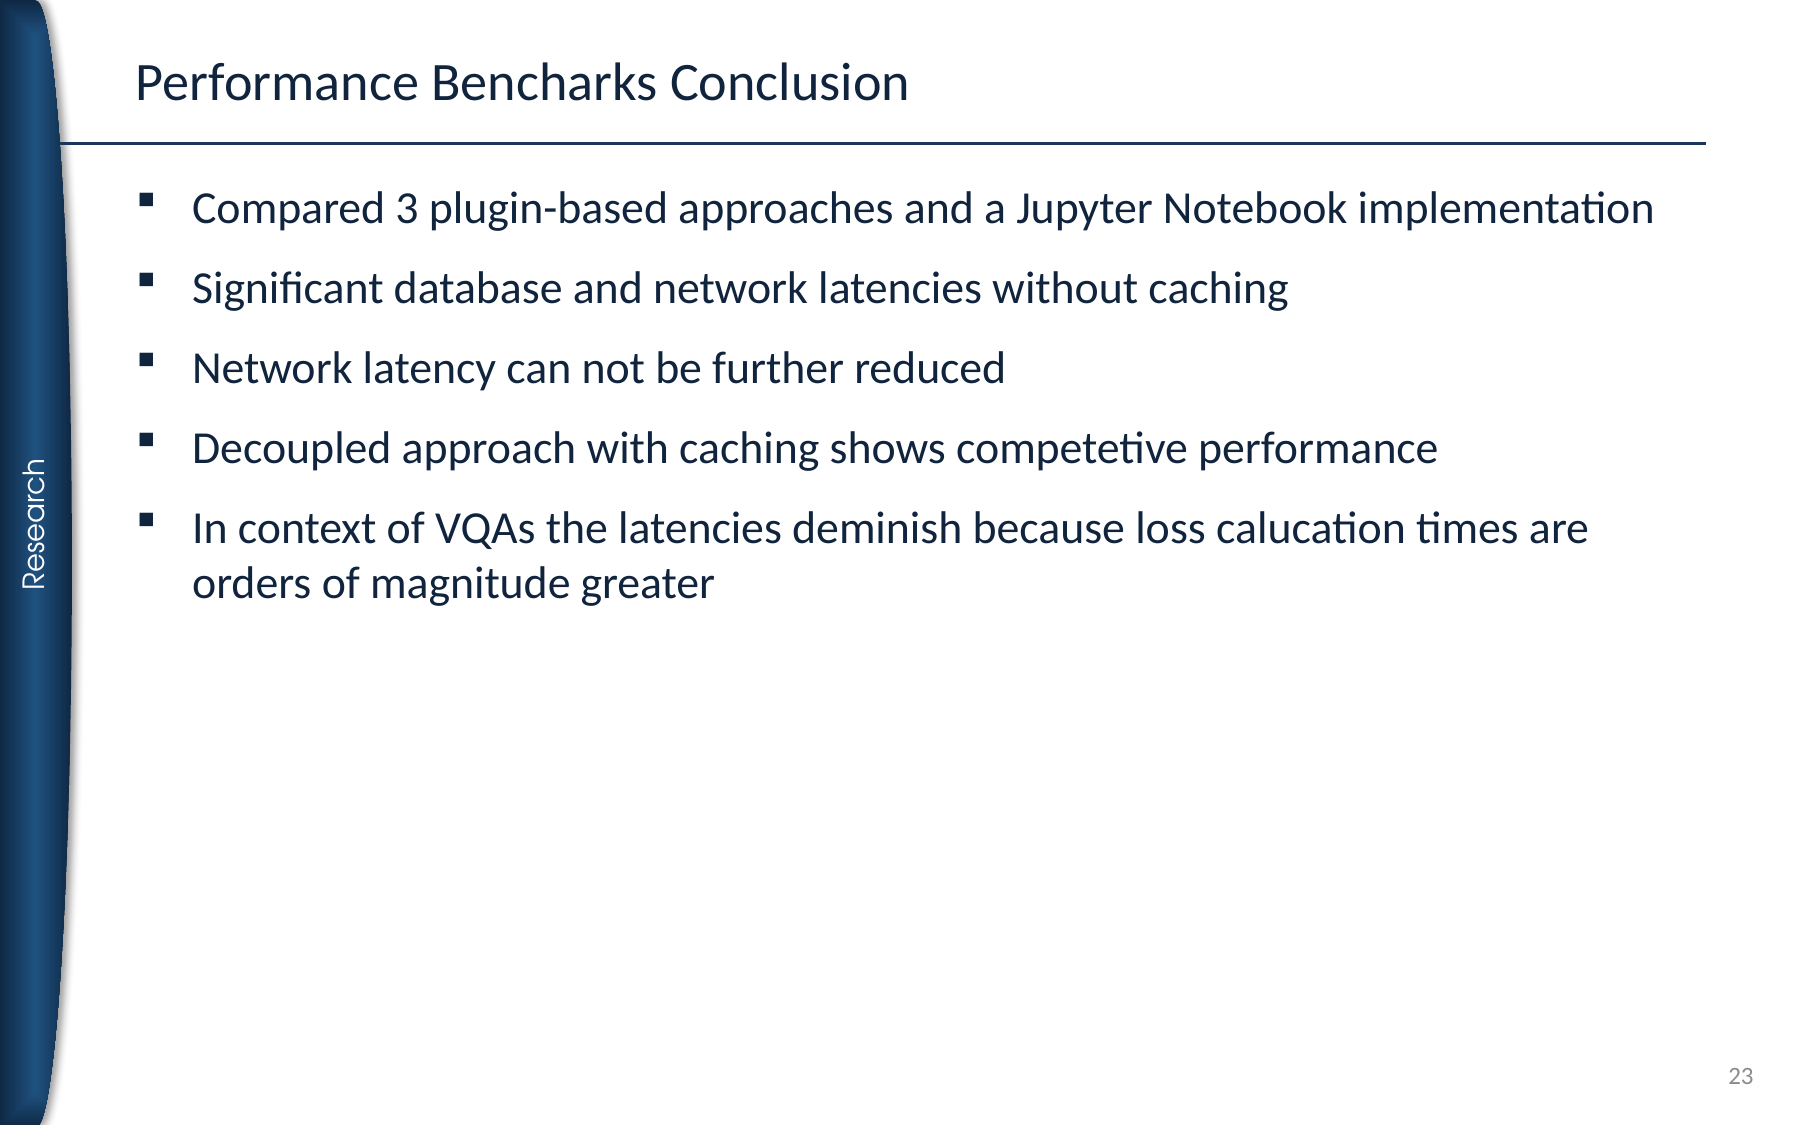

# Performance Bencharks Conclusion
Compared 3 plugin-based approaches and a Jupyter Notebook implementation
Significant database and network latencies without caching
Network latency can not be further reduced
Decoupled approach with caching shows competetive performance
In context of VQAs the latencies deminish because loss calucation times are orders of magnitude greater
23